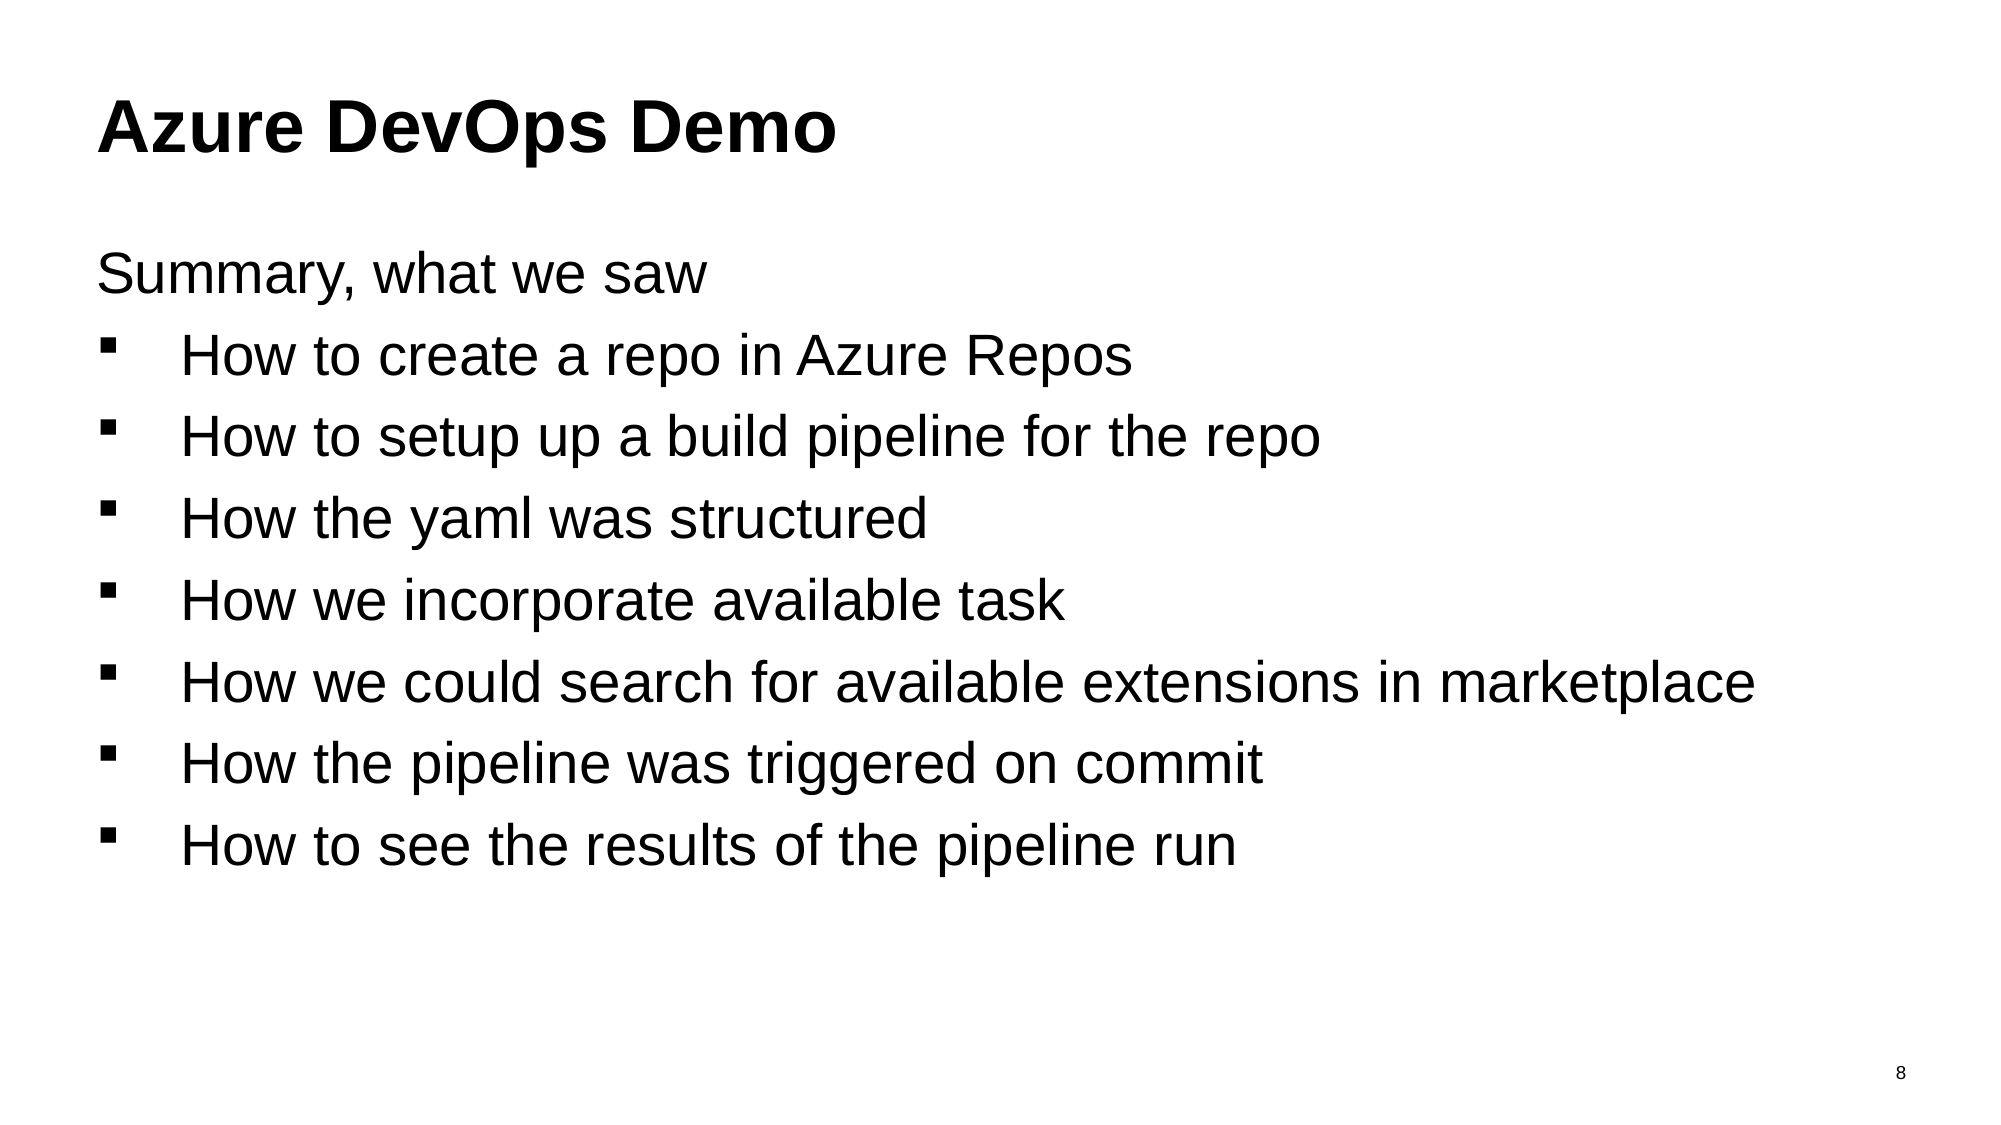

# Azure DevOps Demo
Summary, what we saw
How to create a repo in Azure Repos
How to setup up a build pipeline for the repo
How the yaml was structured
How we incorporate available task
How we could search for available extensions in marketplace
How the pipeline was triggered on commit
How to see the results of the pipeline run